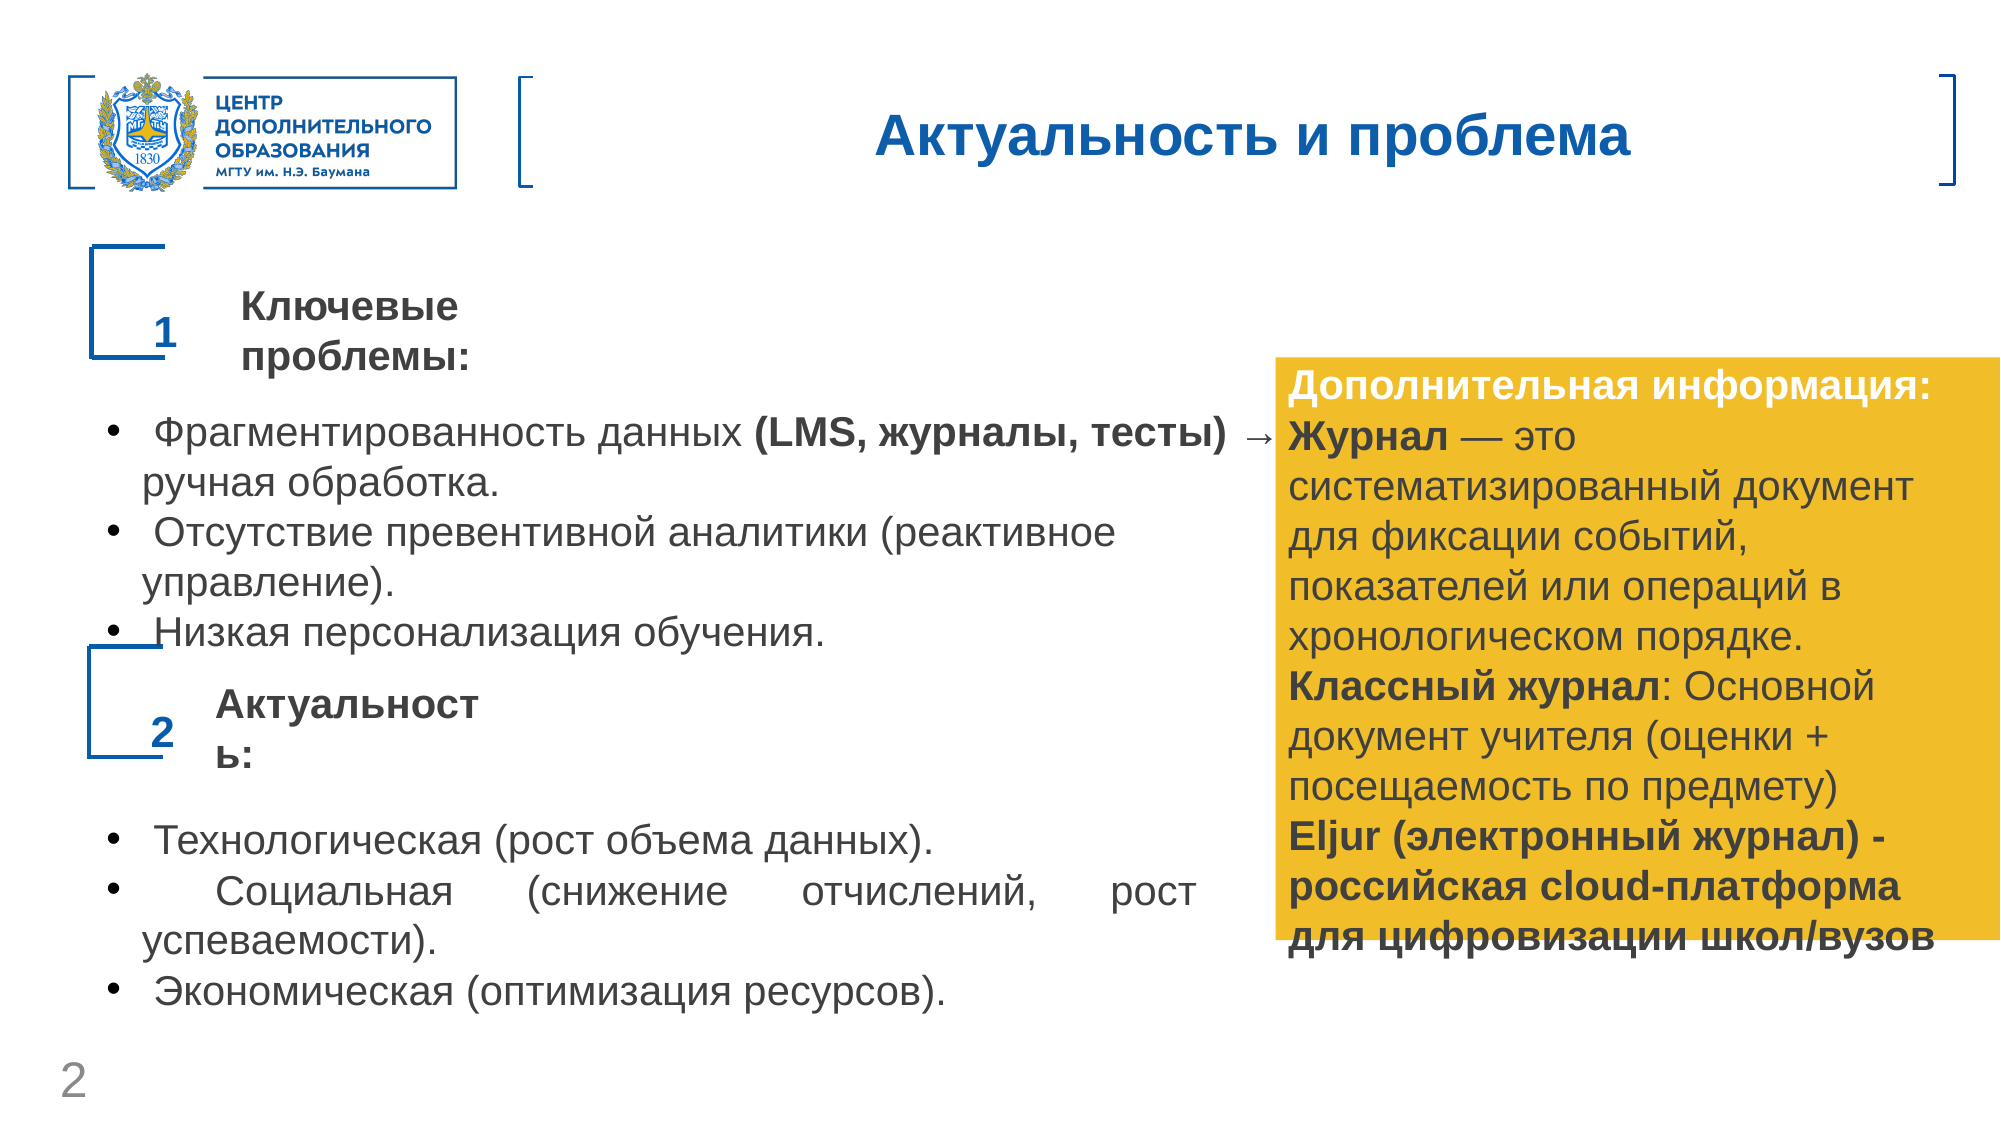

Актуальность и проблема
Ключевые проблемы:
1
Дополнительная информация:
Журнал — это систематизированный документ для фиксации событий, показателей или операций в хронологическом порядке.
Классный журнал: Основной документ учителя (оценки + посещаемость по предмету)
Eljur (электронный журнал) - российская cloud-платформа для цифровизации школ/вузов
 Фрагментированность данных (LMS, журналы, тесты) → ручная обработка.
 Отсутствие превентивной аналитики (реактивное управление).
 Низкая персонализация обучения.
Актуальность:
2
 Технологическая (рост объема данных).
 Социальная (снижение отчислений, рост успеваемости).
 Экономическая (оптимизация ресурсов).
2